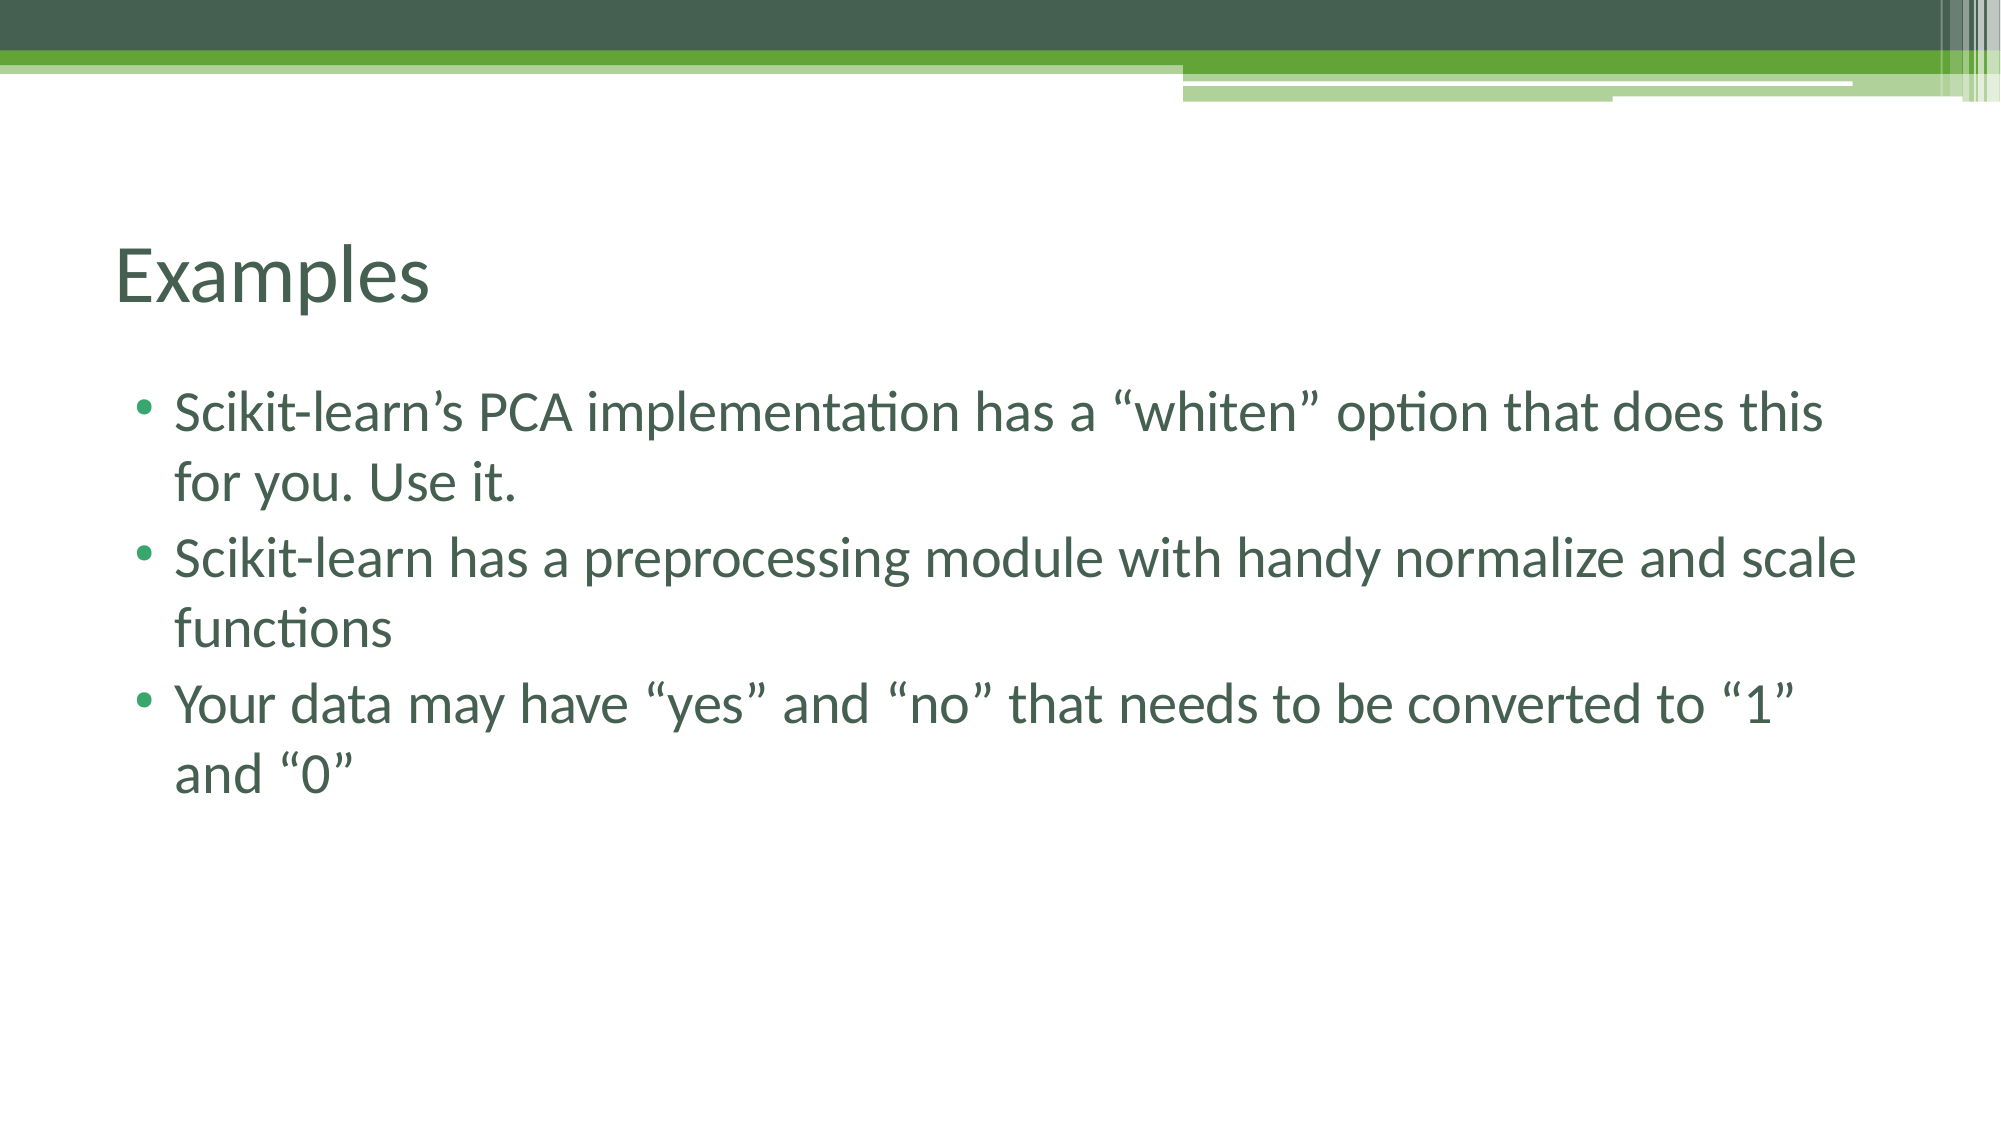

# Examples
Scikit-learn’s PCA implementation has a “whiten” option that does this
for you. Use it.
Scikit-learn has a preprocessing module with handy normalize and scale  functions
Your data may have “yes” and “no” that needs to be converted to “1”  and “0”